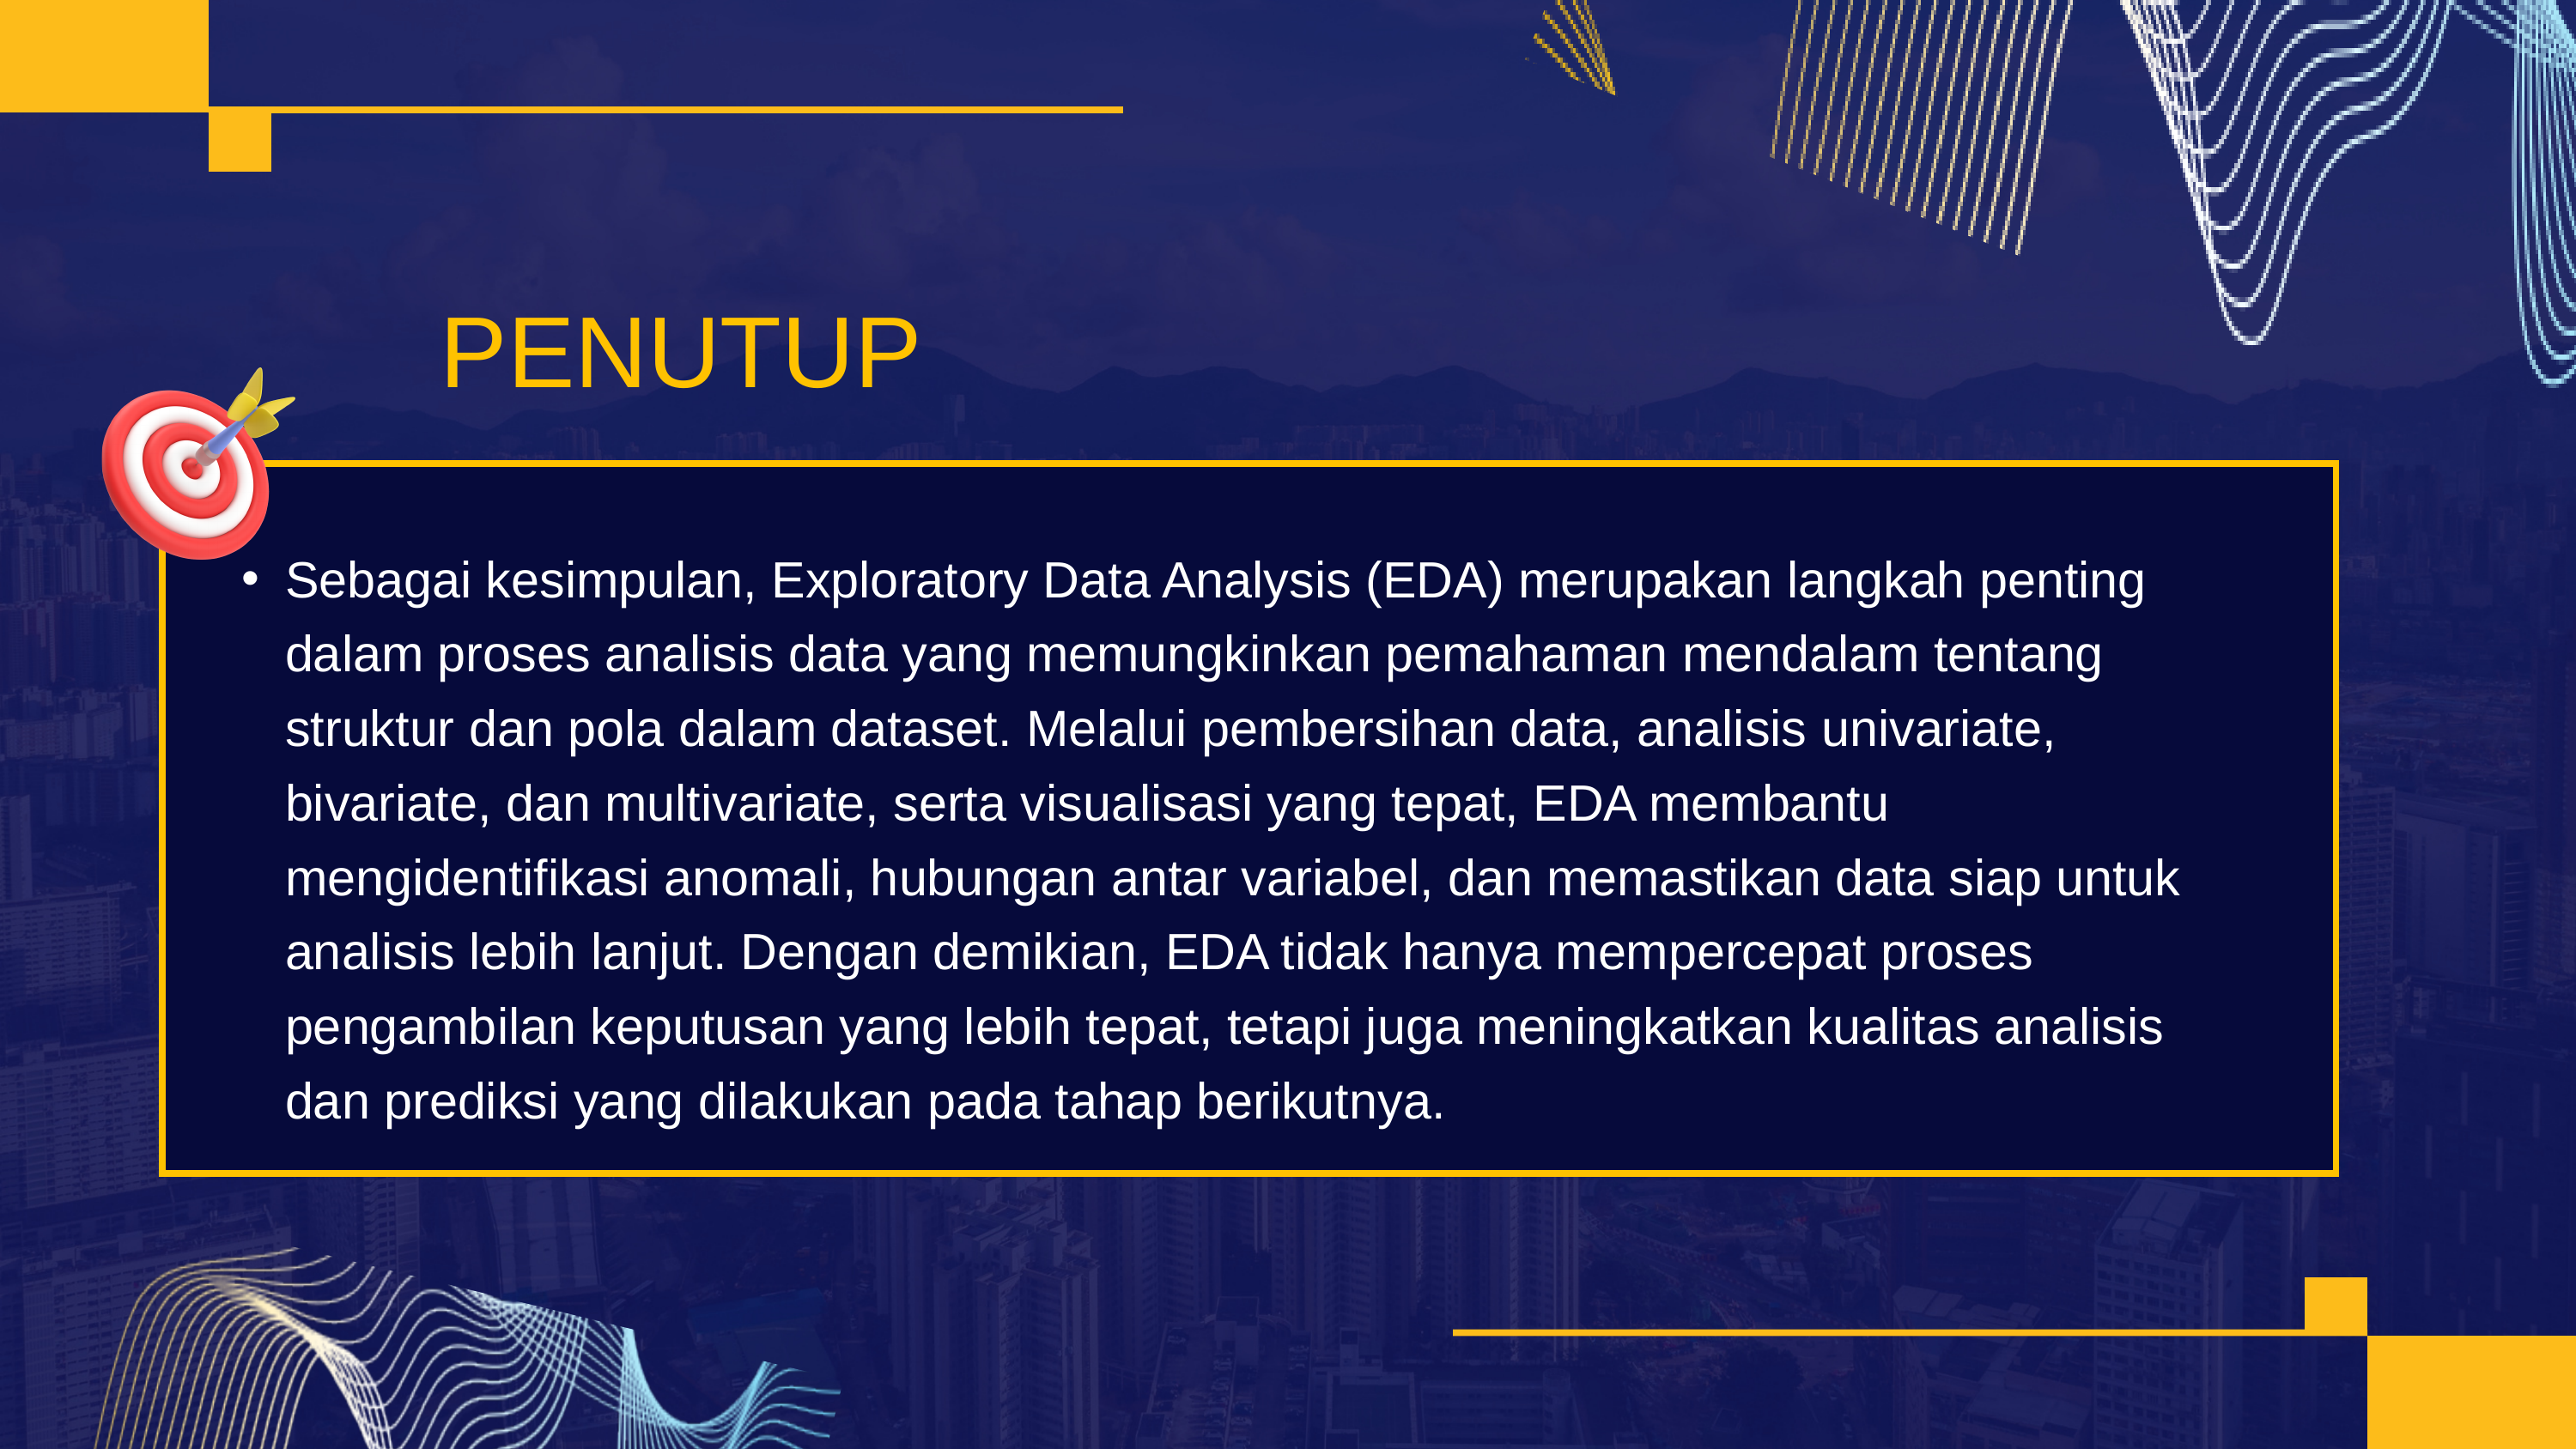

PENUTUP

Sebagai kesimpulan, Exploratory Data Analysis (EDA) merupakan langkah penting dalam proses analisis data yang memungkinkan pemahaman mendalam tentang struktur dan pola dalam dataset. Melalui pembersihan data, analisis univariate, bivariate, dan multivariate, serta visualisasi yang tepat, EDA membantu mengidentifikasi anomali, hubungan antar variabel, dan memastikan data siap untuk analisis lebih lanjut. Dengan demikian, EDA tidak hanya mempercepat proses pengambilan keputusan yang lebih tepat, tetapi juga meningkatkan kualitas analisis dan prediksi yang dilakukan pada tahap berikutnya.